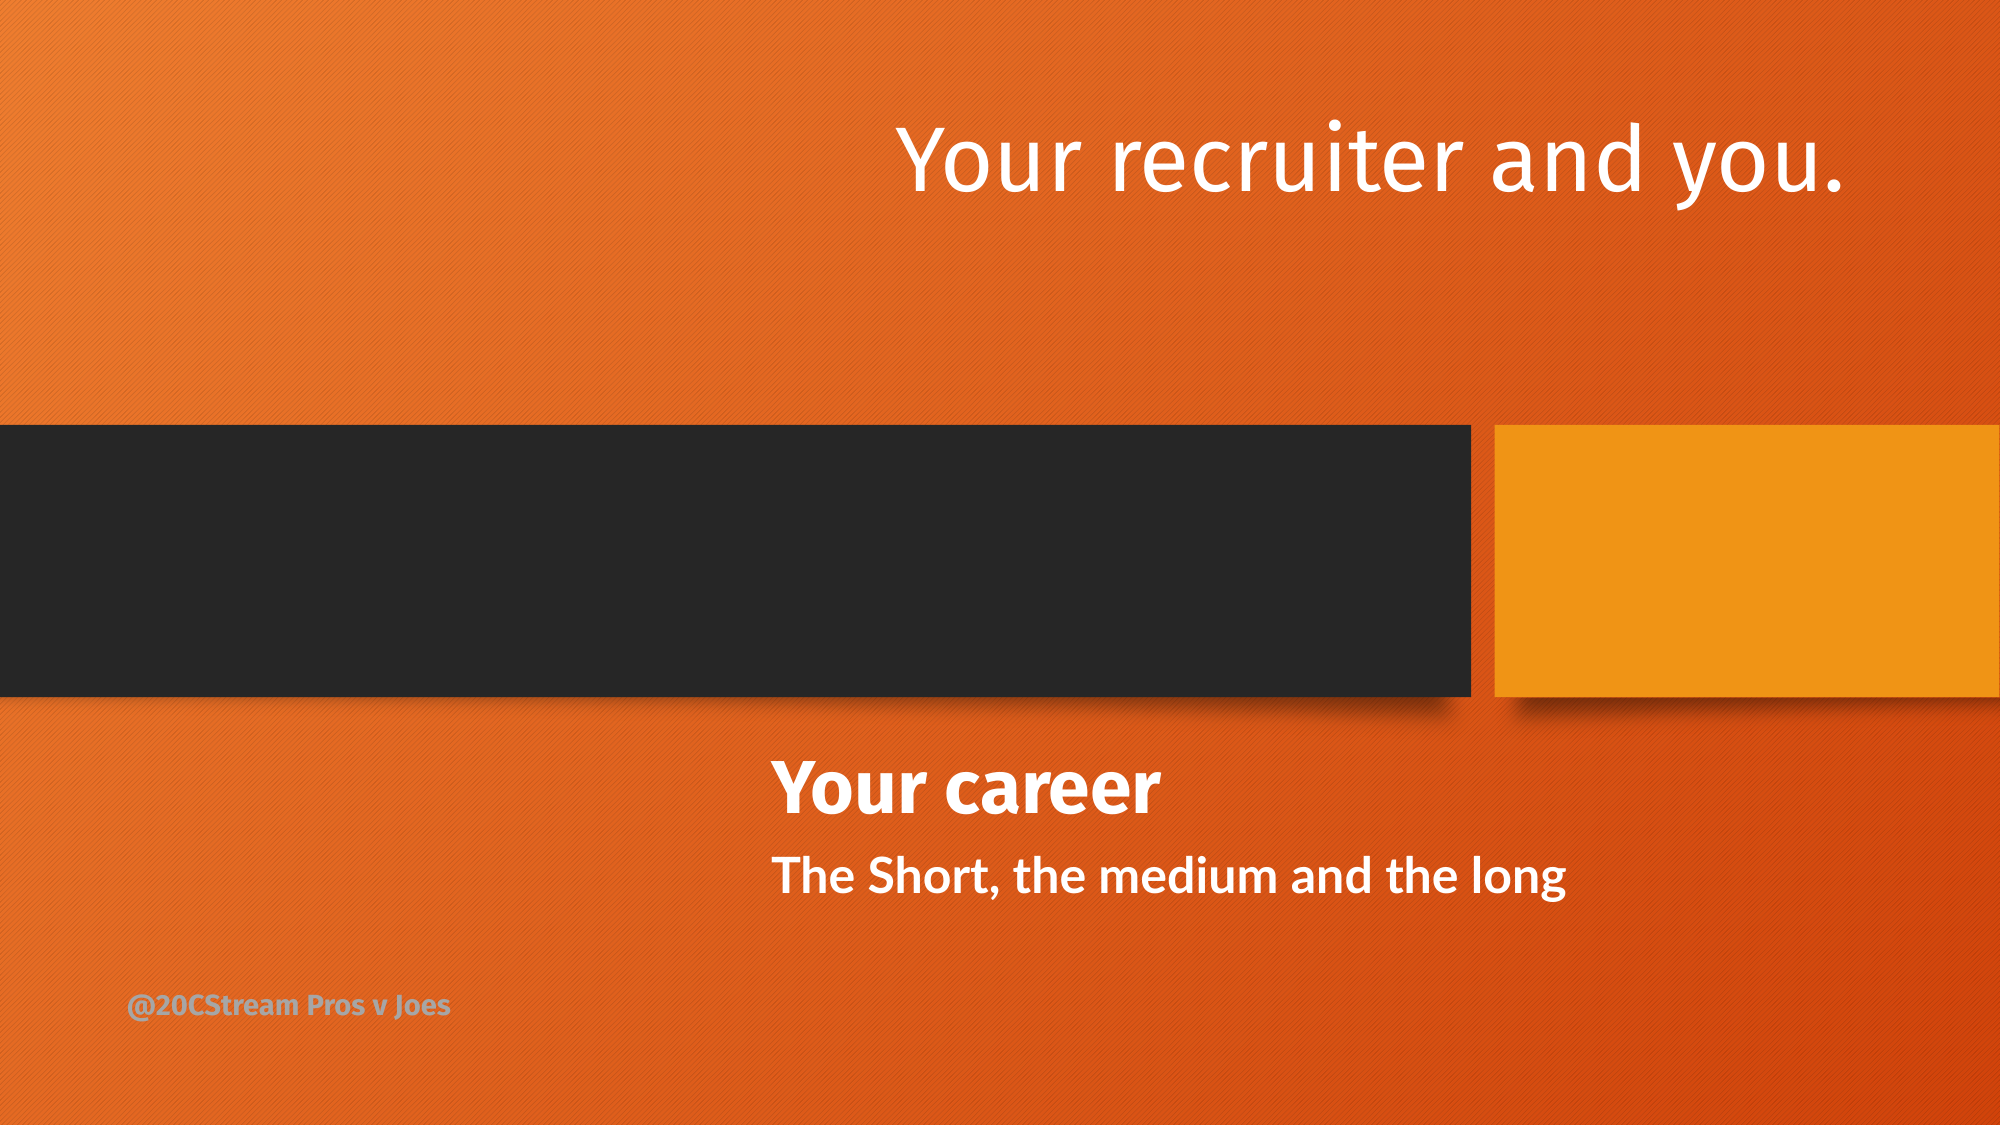

# Your recruiter and you.
Your career
The Short, the medium and the long
@20CStream Pros v Joes